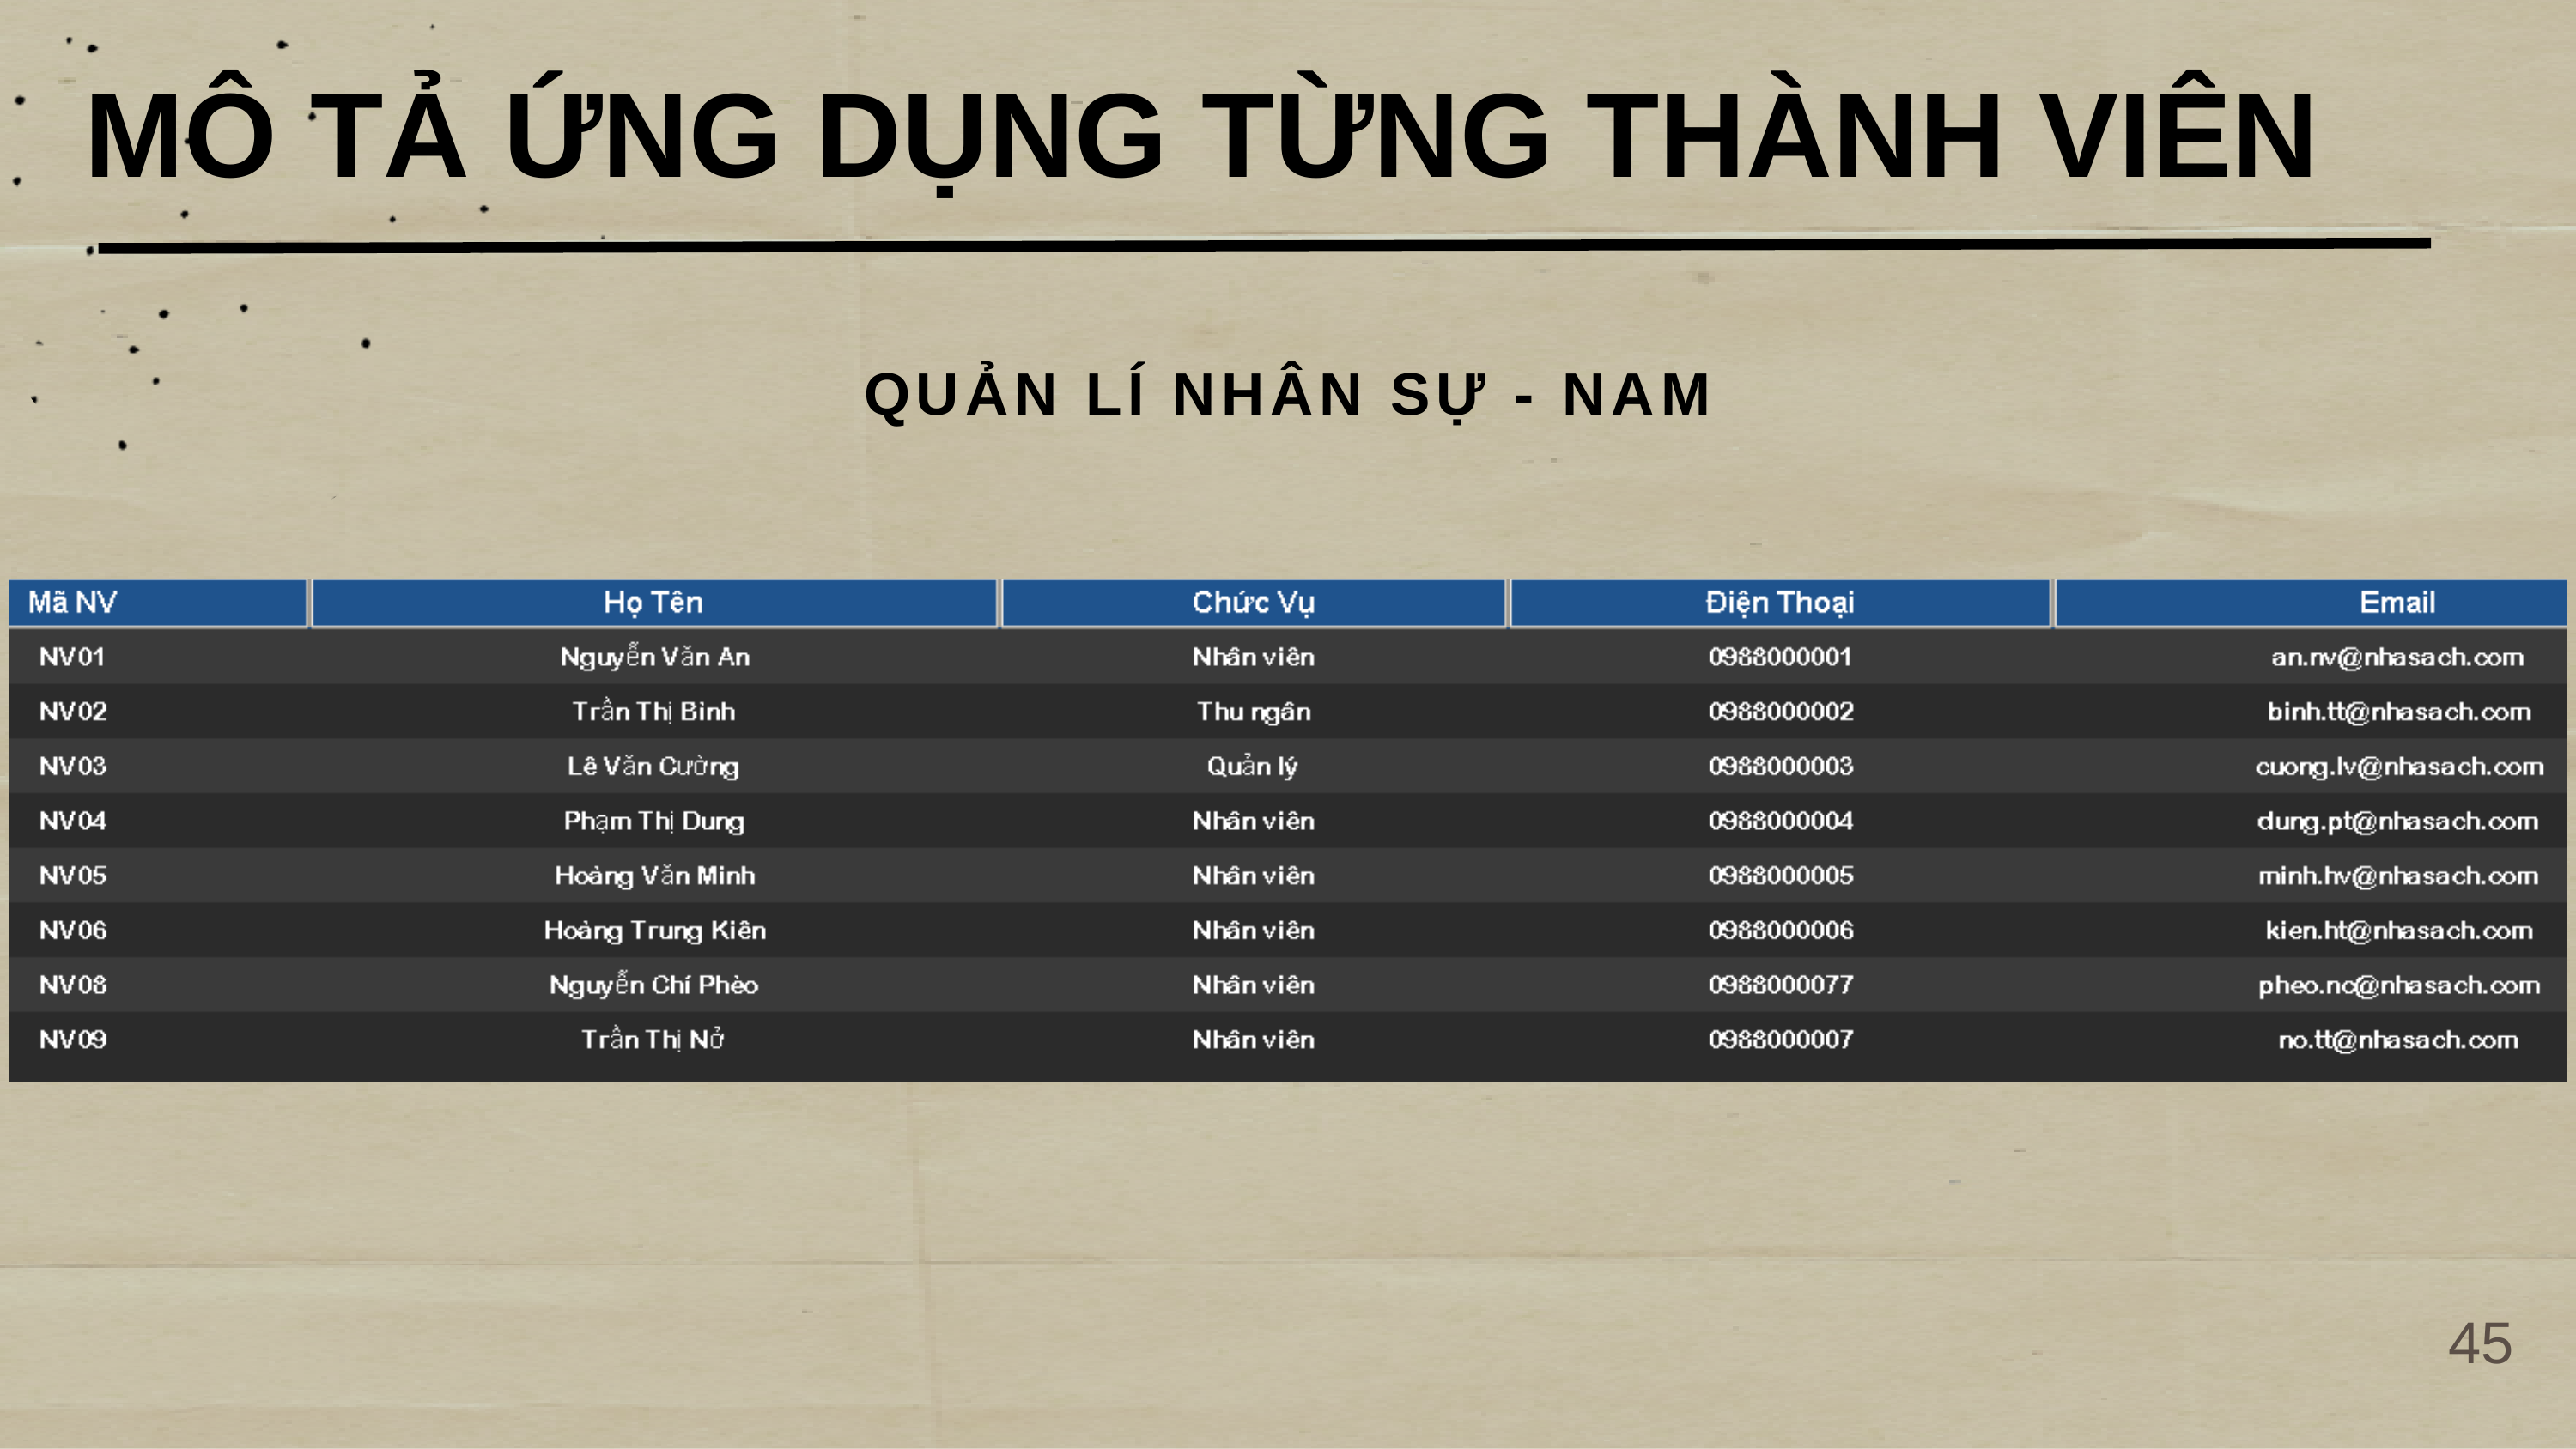

MÔ TẢ ỨNG DỤNG TỪNG THÀNH VIÊN

QUẢN LÍ NHÂN SỰ - NAM

45